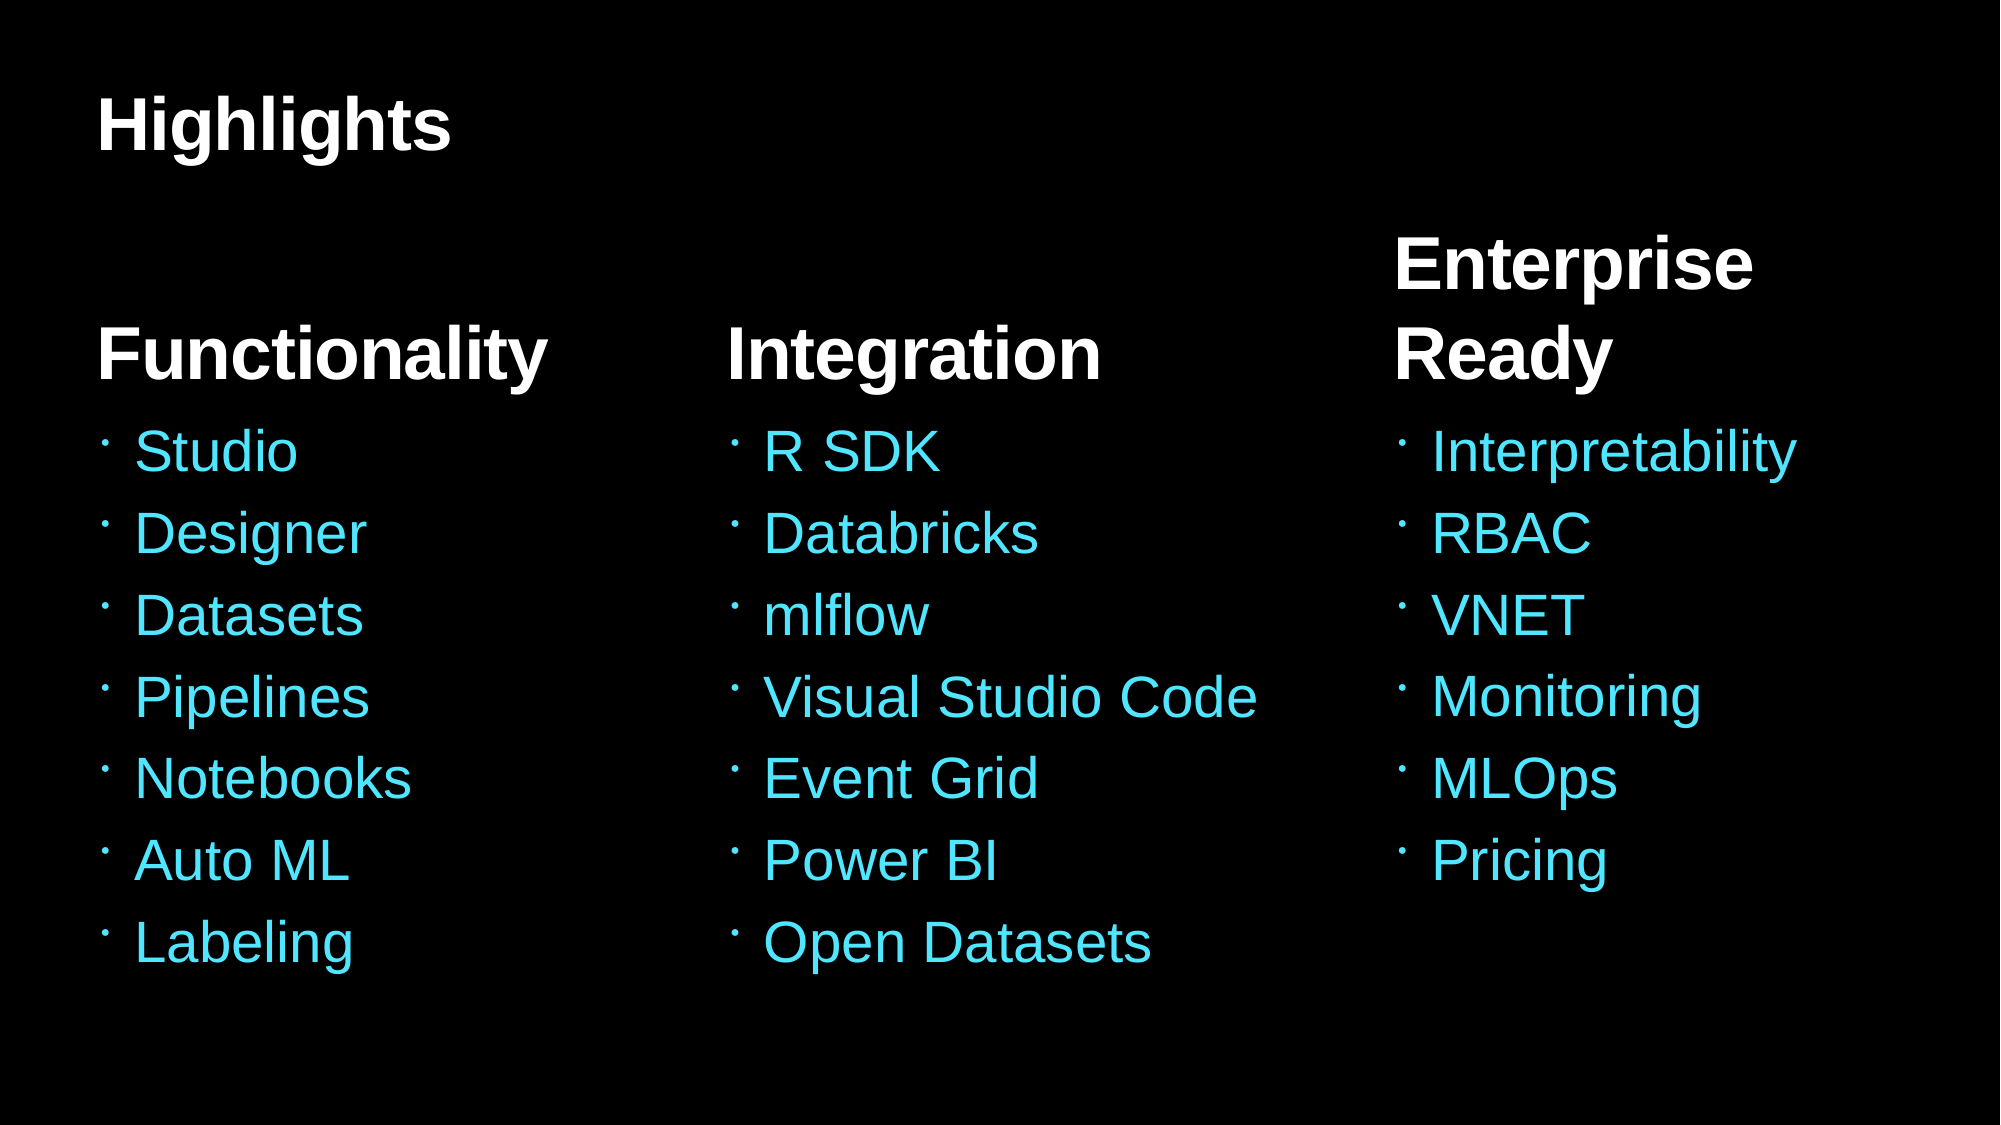

Highlights
# Functionality
Integration
Enterprise Ready
Studio
Designer
Datasets
Pipelines
Notebooks
Auto ML
Labeling
R SDK
Databricks
mlflow
Visual Studio Code
Event Grid
Power BI
Open Datasets
Interpretability
RBAC
VNET
Monitoring
MLOps
Pricing